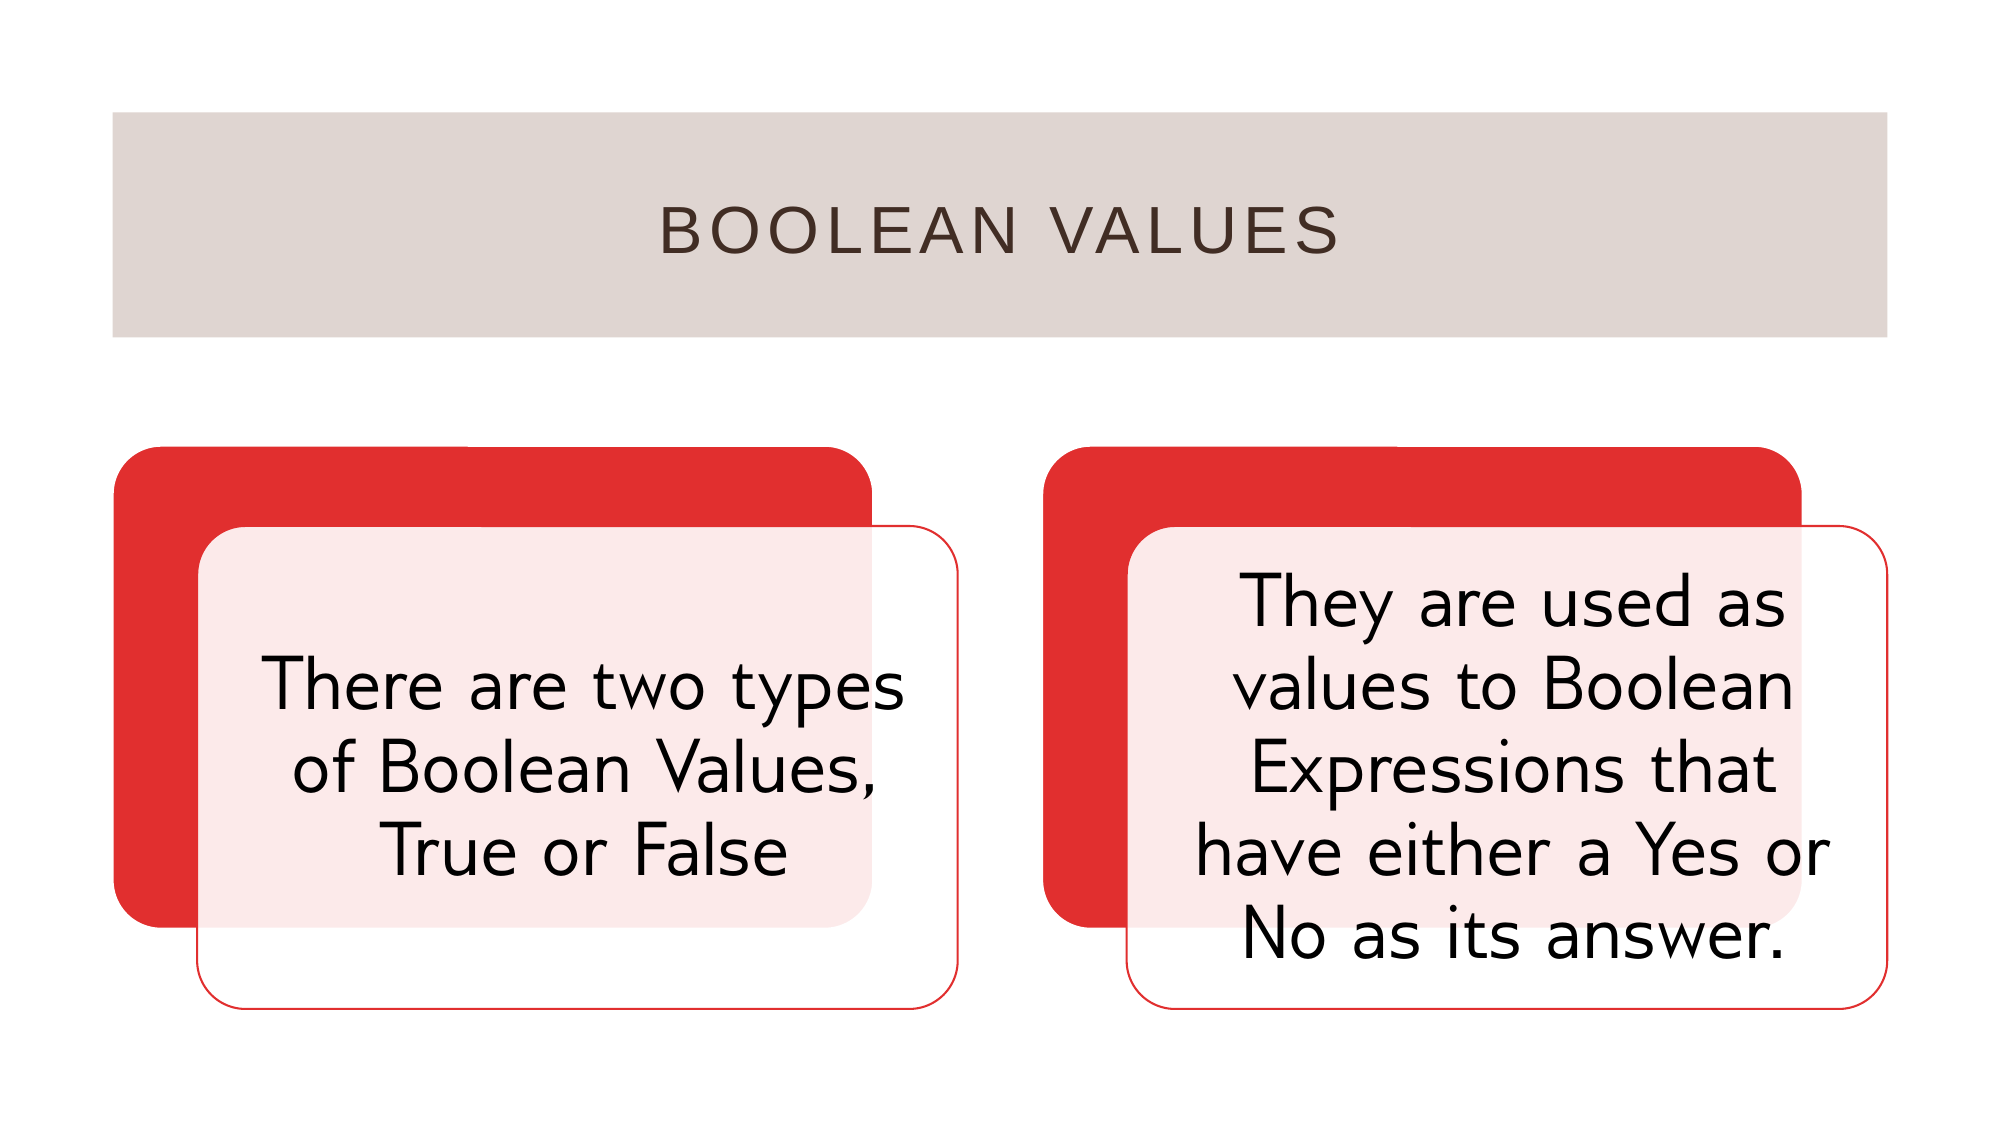

# Boolean values
There are two types of Boolean Values, True or False
They are used as values to Boolean Expressions that have either a Yes or No as its answer.